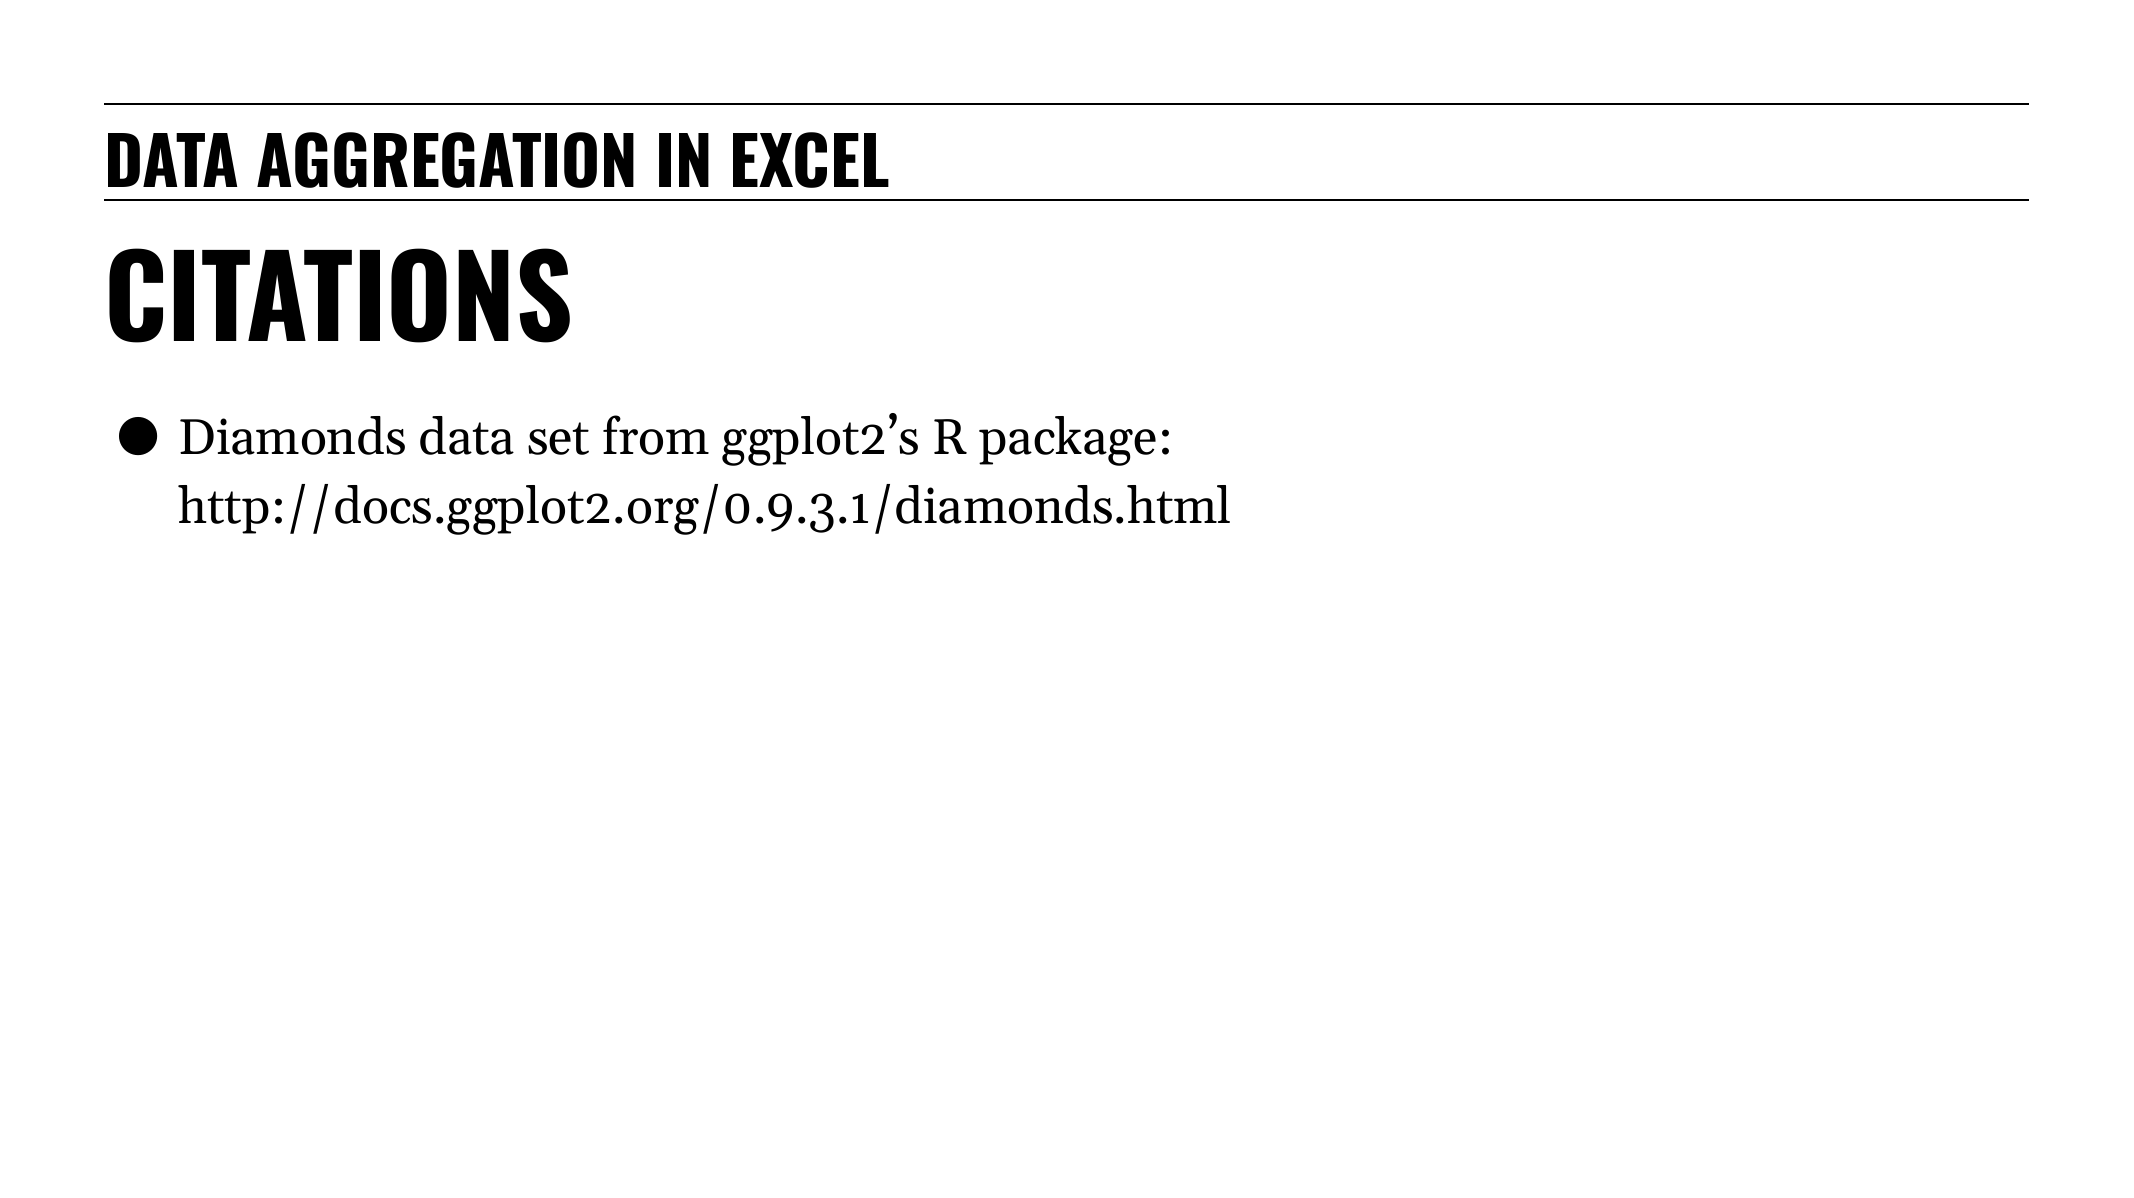

DATA AGGREGATION IN EXCEL
# CITATIONS
Diamonds data set from ggplot2’s R package: http://docs.ggplot2.org/0.9.3.1/diamonds.html